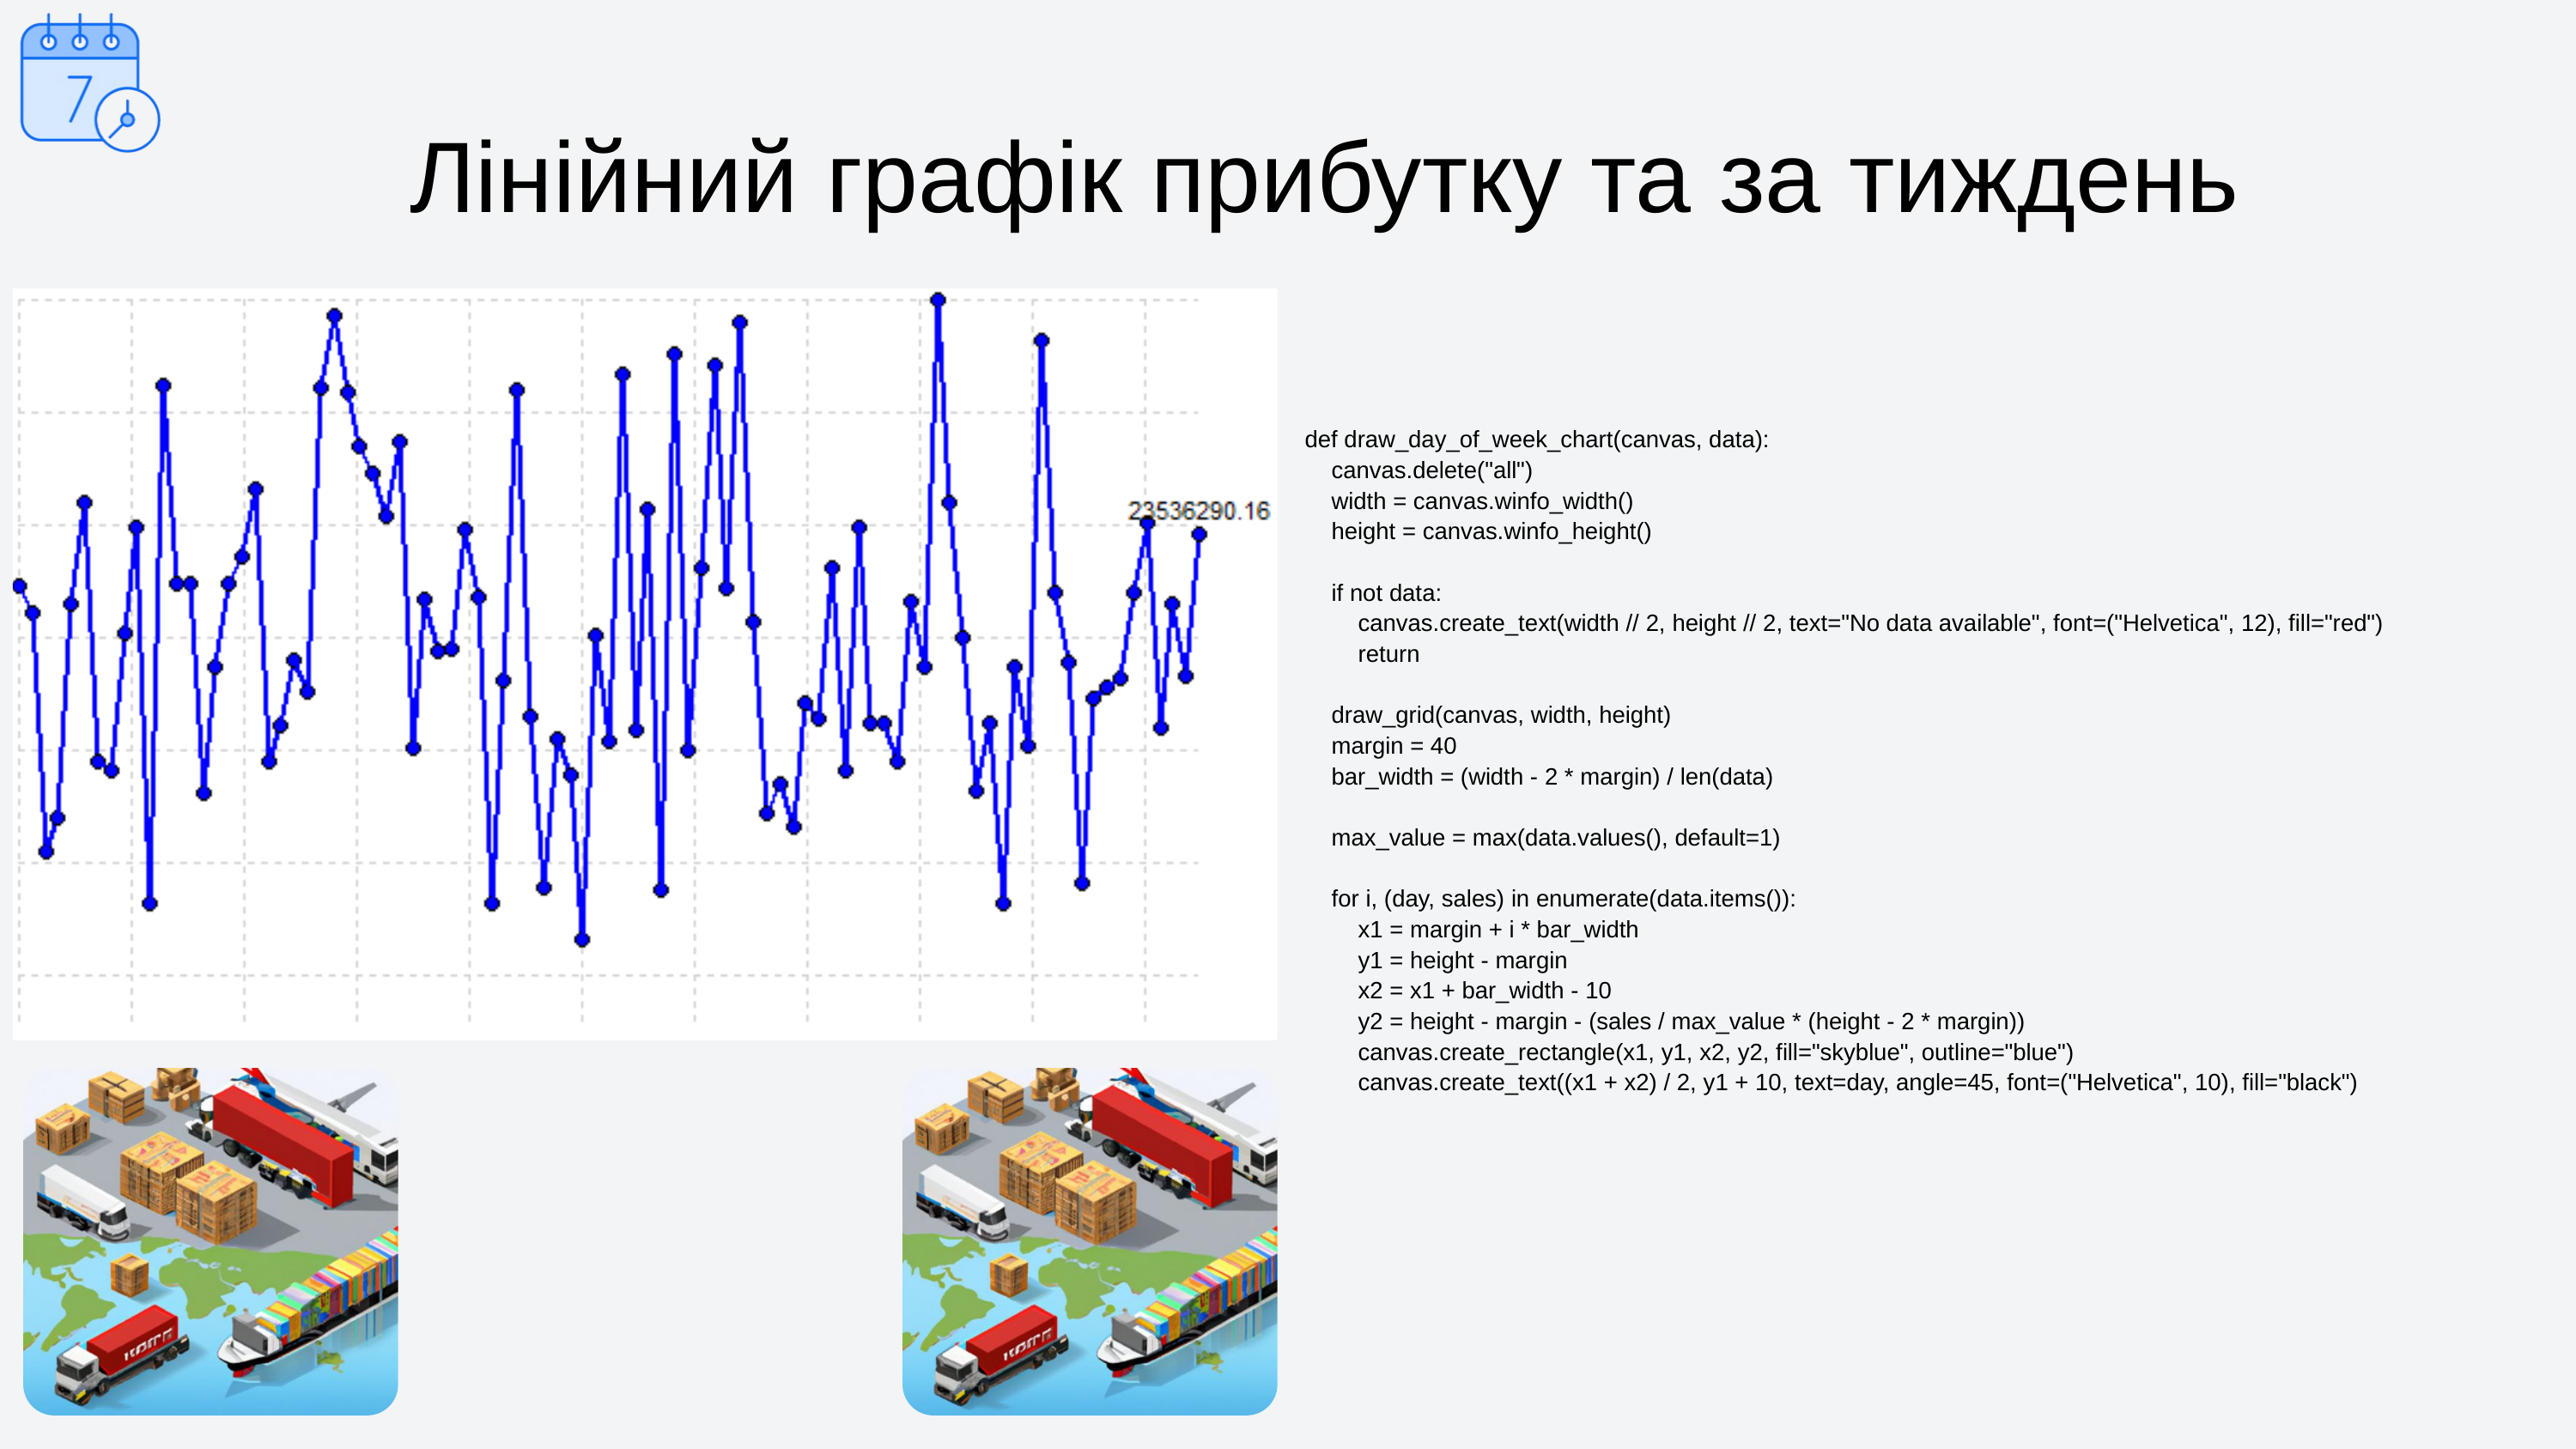

Лінійний графік прибутку та за тиждень

def draw_day_of_week_chart(canvas, data):
    canvas.delete("all")
    width = canvas.winfo_width()
    height = canvas.winfo_height()

    if not data:
        canvas.create_text(width // 2, height // 2, text="No data available", font=("Helvetica", 12), fill="red")
        return

    draw_grid(canvas, width, height)
    margin = 40
    bar_width = (width - 2 * margin) / len(data)

    max_value = max(data.values(), default=1)

    for i, (day, sales) in enumerate(data.items()):
        x1 = margin + i * bar_width
        y1 = height - margin
        x2 = x1 + bar_width - 10
        y2 = height - margin - (sales / max_value * (height - 2 * margin))
        canvas.create_rectangle(x1, y1, x2, y2, fill="skyblue", outline="blue")
        canvas.create_text((x1 + x2) / 2, y1 + 10, text=day, angle=45, font=("Helvetica", 10), fill="black")